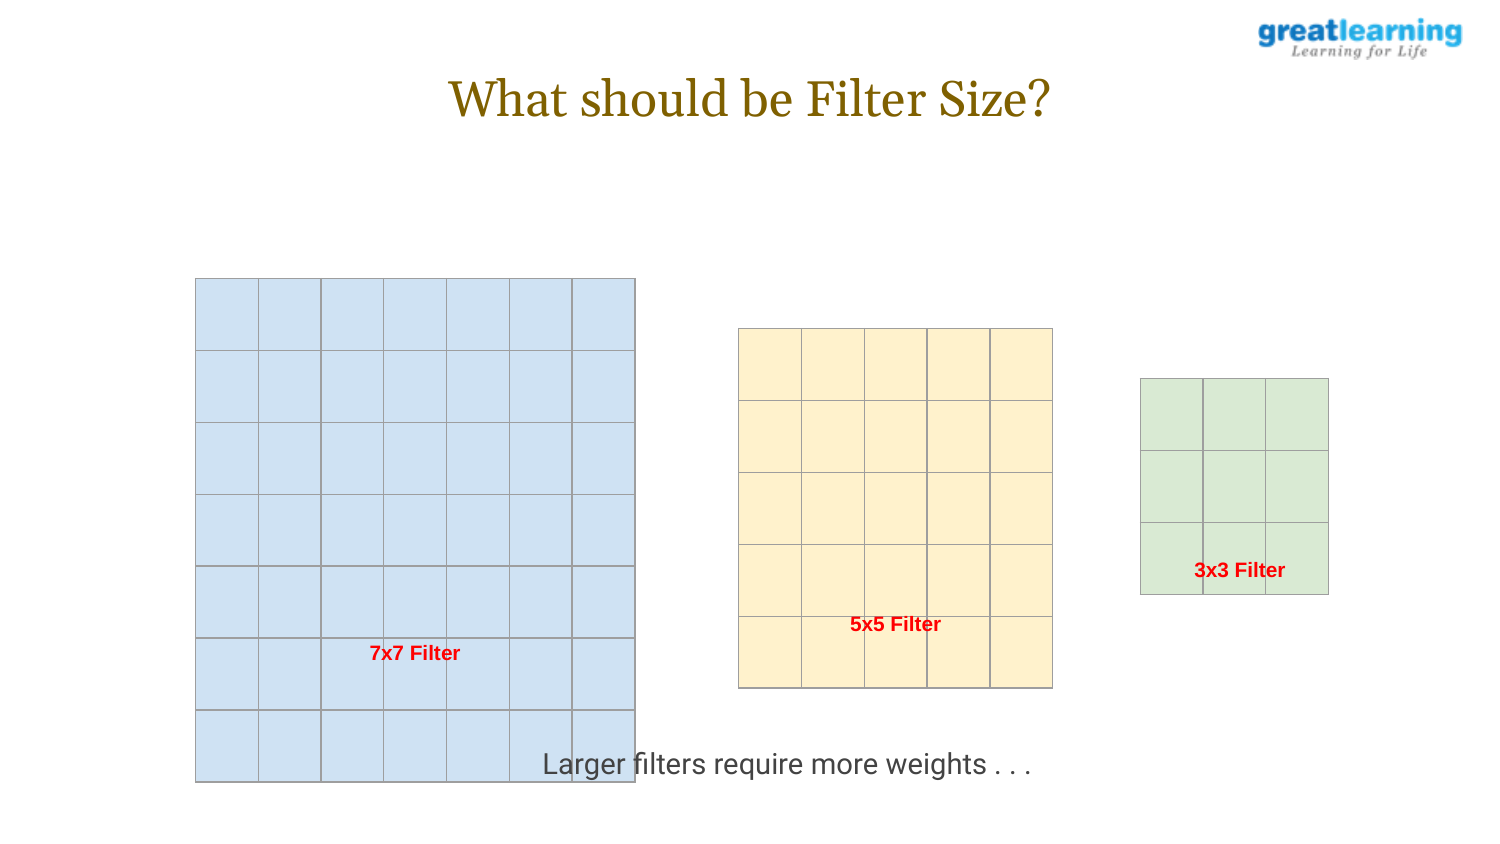

What should be Filter Size?
|  |  |  |  |  |  |  |
| --- | --- | --- | --- | --- | --- | --- |
|  |  |  |  |  |  |  |
|  |  |  |  |  |  |  |
|  |  |  |  |  |  |  |
|  |  |  |  |  |  |  |
|  |  |  |  |  |  |  |
|  |  |  |  |  |  |  |
|  |  |  |  |  |
| --- | --- | --- | --- | --- |
|  |  |  |  |  |
|  |  |  |  |  |
|  |  |  |  |  |
|  |  |  |  |  |
|  |  |  |
| --- | --- | --- |
|  |  |  |
|  |  |  |
3x3 Filter
5x5 Filter
7x7 Filter
Larger filters require more weights . . .